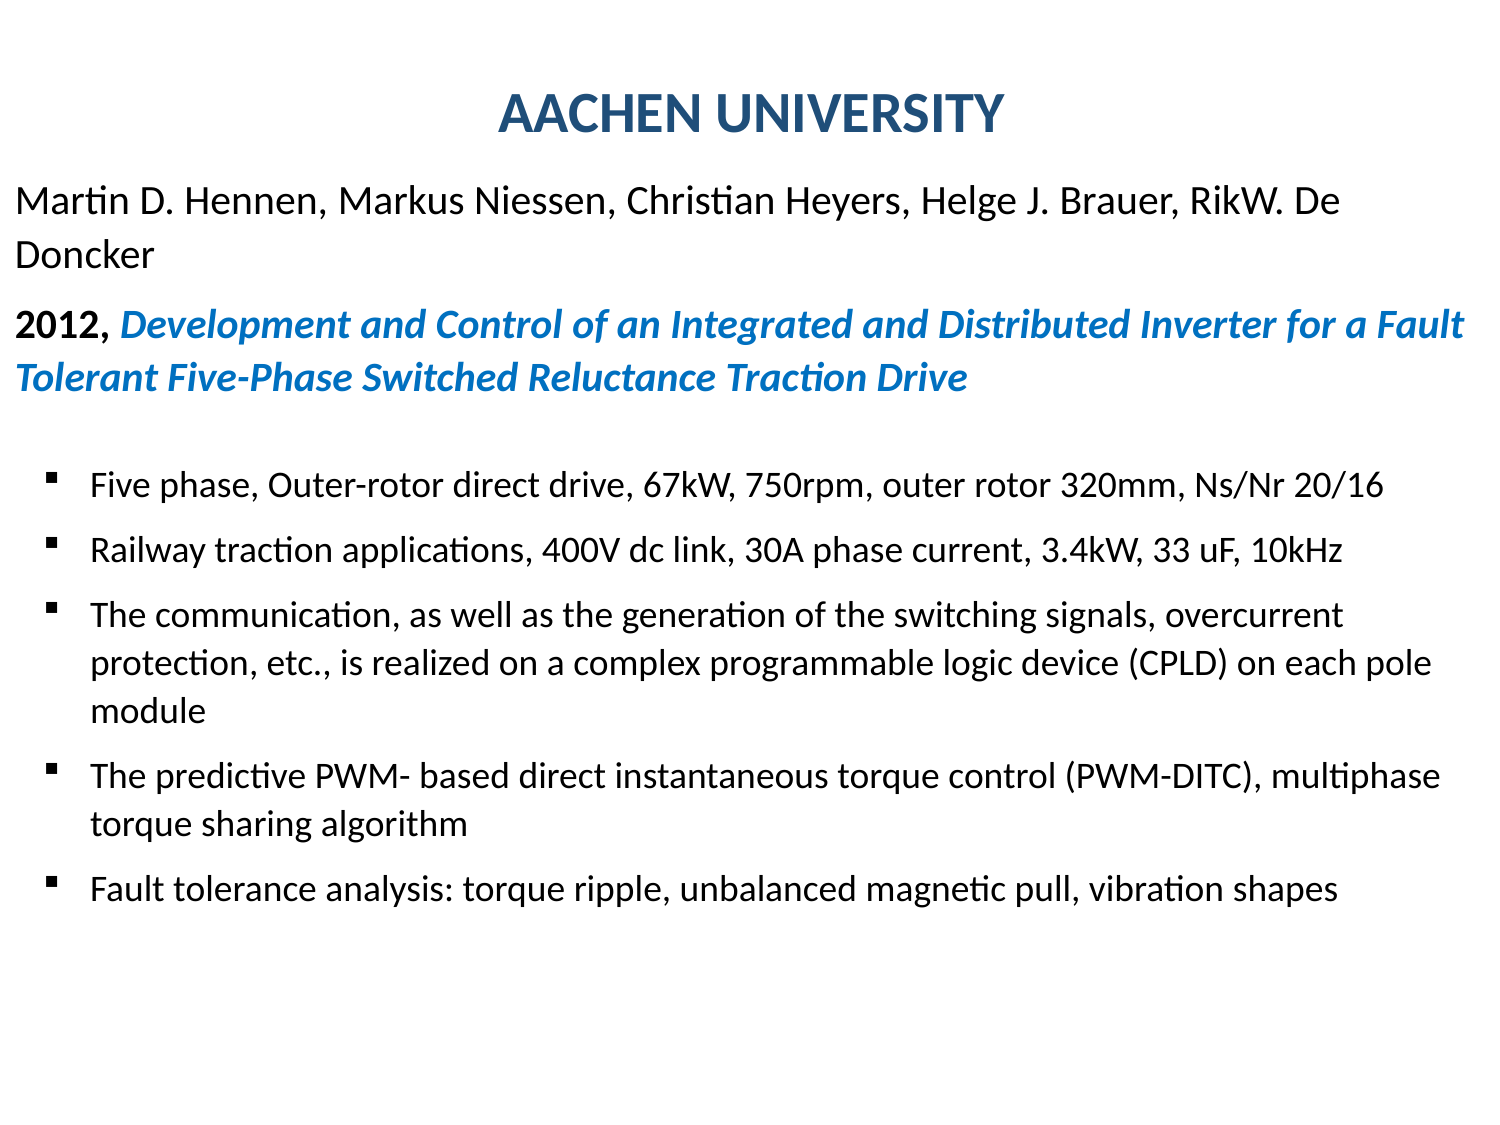

AACHEN UNIVERSITY
Martin D. Hennen, Markus Niessen, Christian Heyers, Helge J. Brauer, RikW. De Doncker
2012, Development and Control of an Integrated and Distributed Inverter for a Fault Tolerant Five-Phase Switched Reluctance Traction Drive

Five phase, Outer-rotor direct drive, 67kW, 750rpm, outer rotor 320mm, Ns/Nr 20/16
Railway traction applications, 400V dc link, 30A phase current, 3.4kW, 33 uF, 10kHz
The communication, as well as the generation of the switching signals, overcurrent protection, etc., is realized on a complex programmable logic device (CPLD) on each pole module
The predictive PWM- based direct instantaneous torque control (PWM-DITC), multiphase torque sharing algorithm
Fault tolerance analysis: torque ripple, unbalanced magnetic pull, vibration shapes